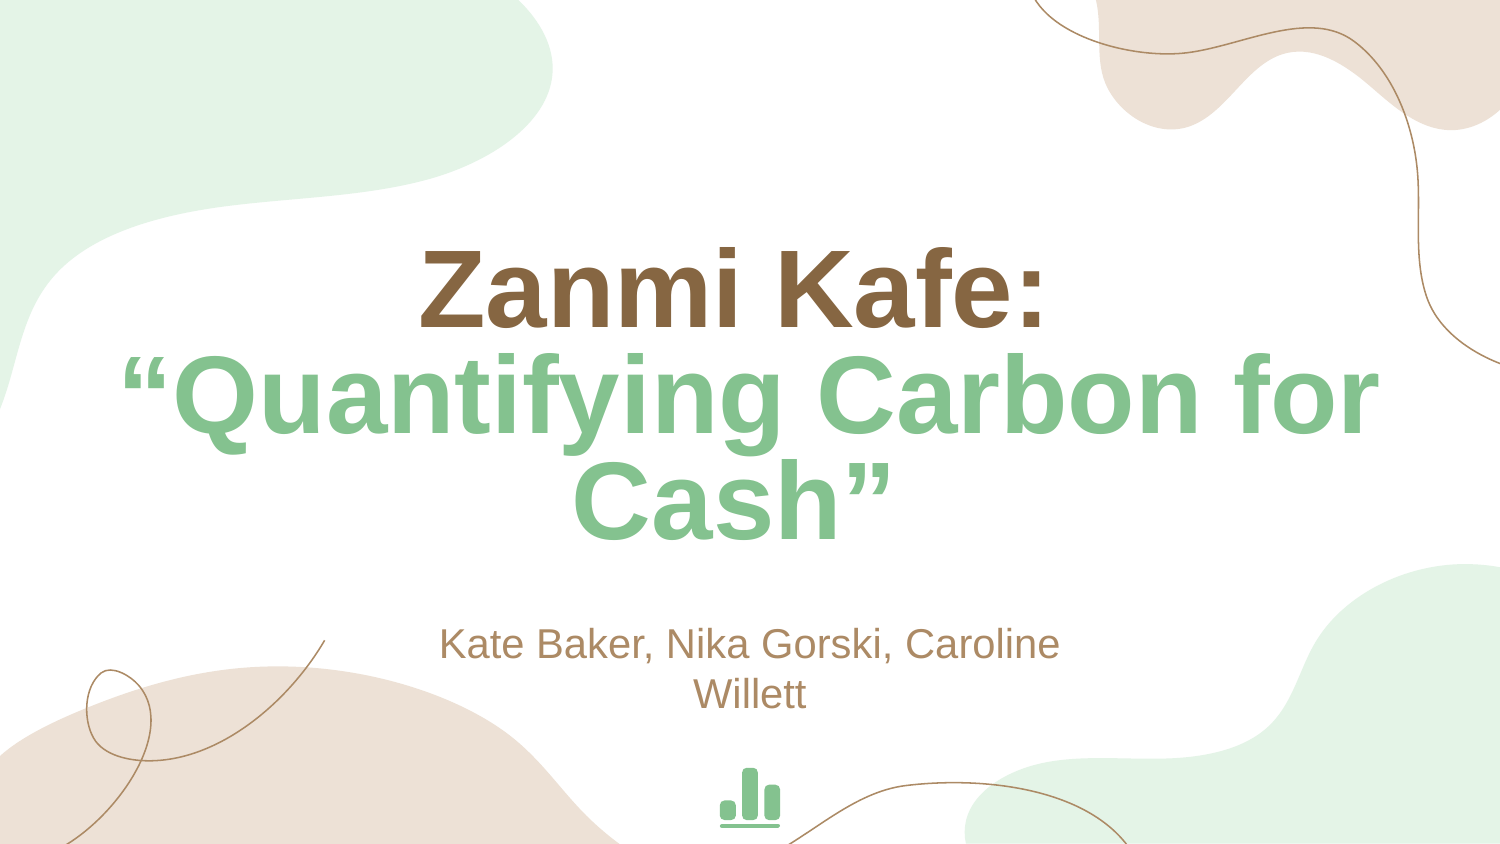

# Zanmi Kafe:
“Quantifying Carbon for Cash”
Kate Baker, Nika Gorski, Caroline Willett